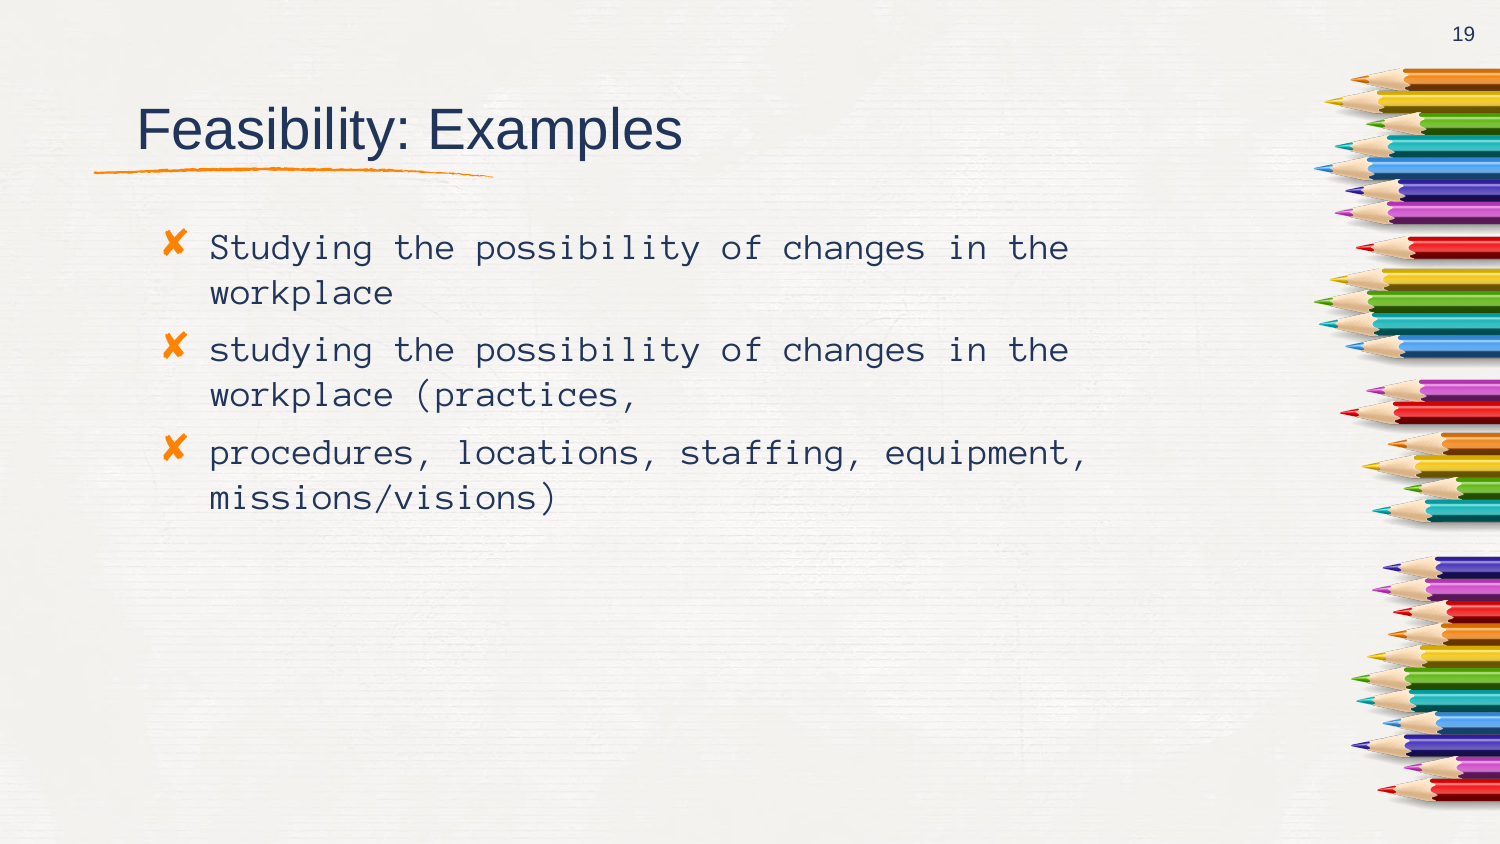

19
# Feasibility: Examples
Studying the possibility of changes in the workplace
studying the possibility of changes in the workplace (practices,
procedures, locations, staffing, equipment, missions/visions)